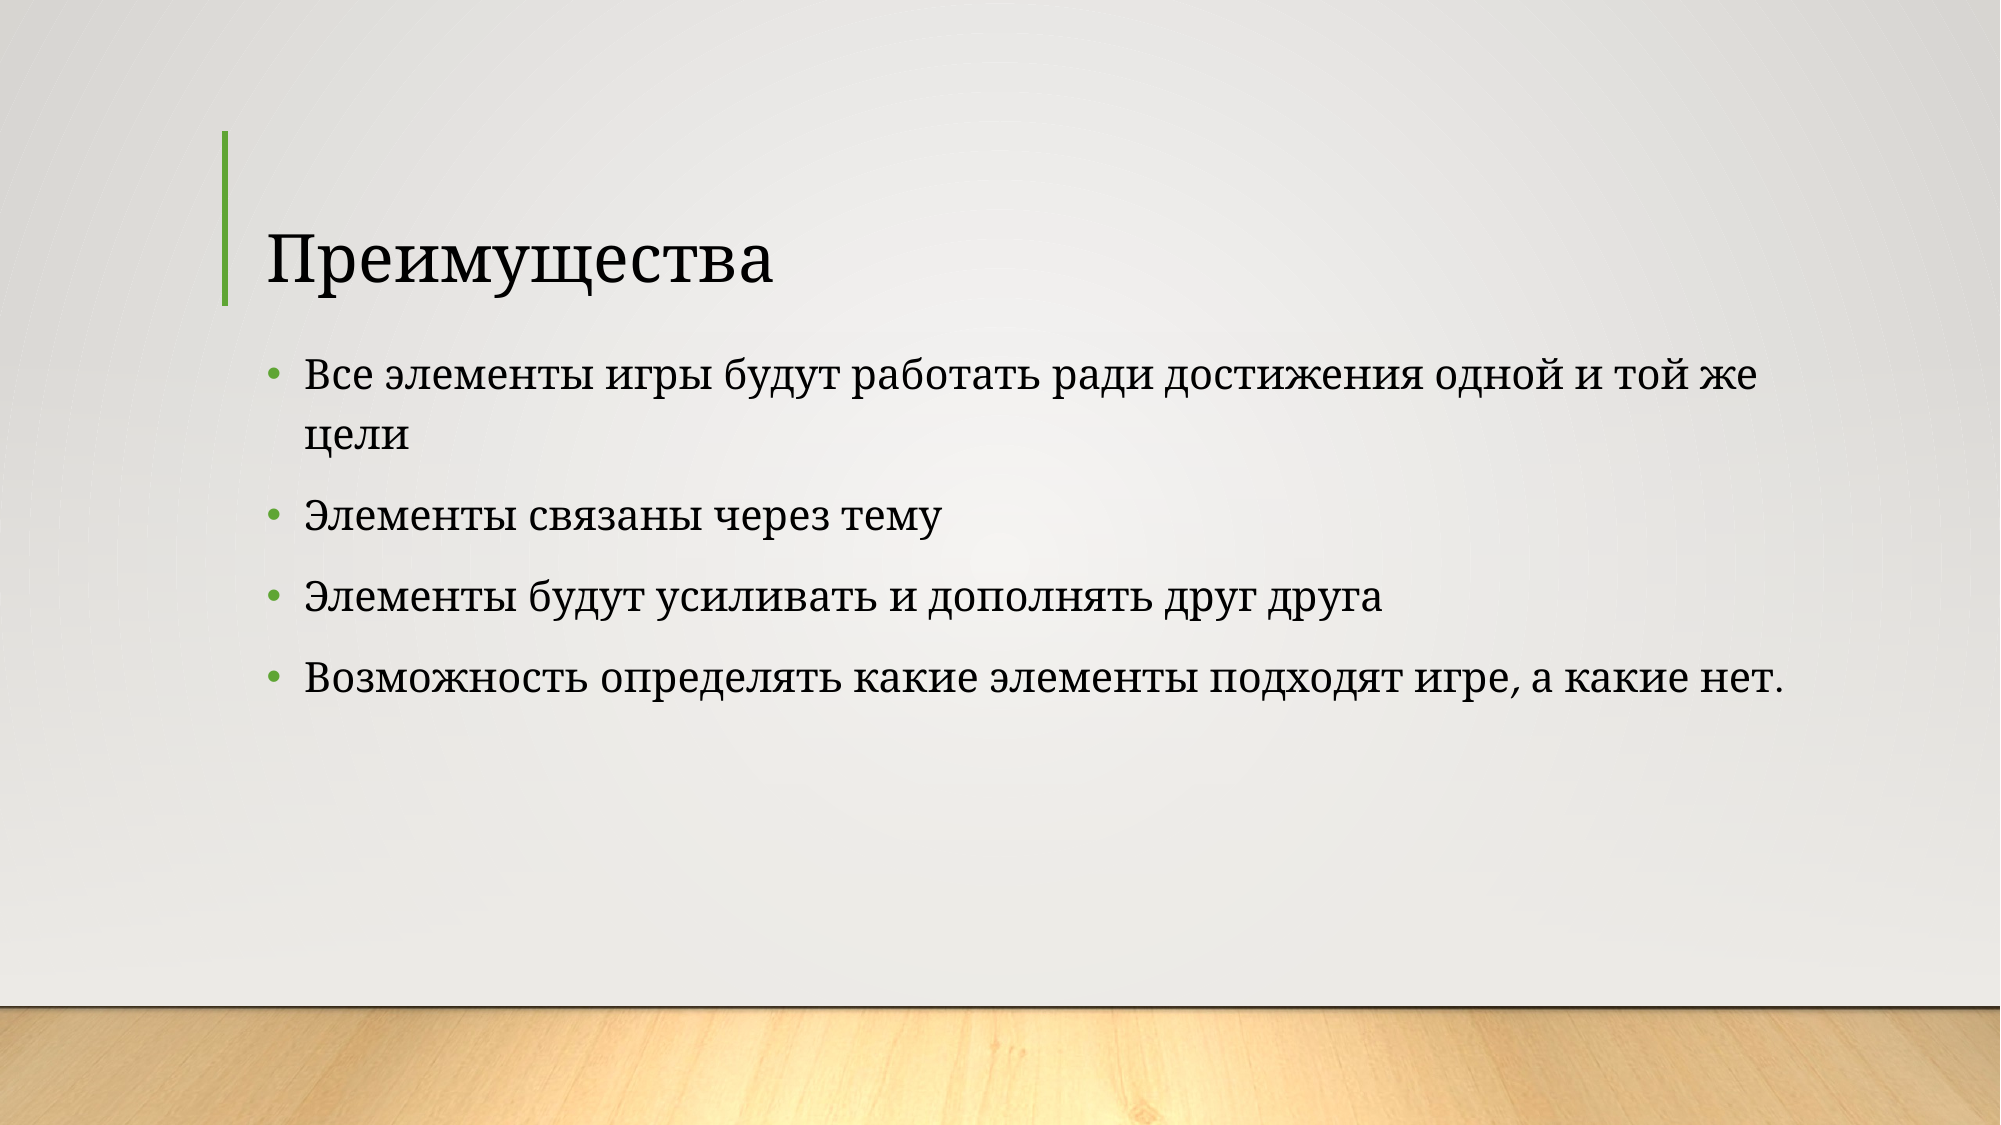

# Преимущества
Все элементы игры будут работать ради достижения одной и той же цели
Элементы связаны через тему
Элементы будут усиливать и дополнять друг друга
Возможность определять какие элементы подходят игре, а какие нет.